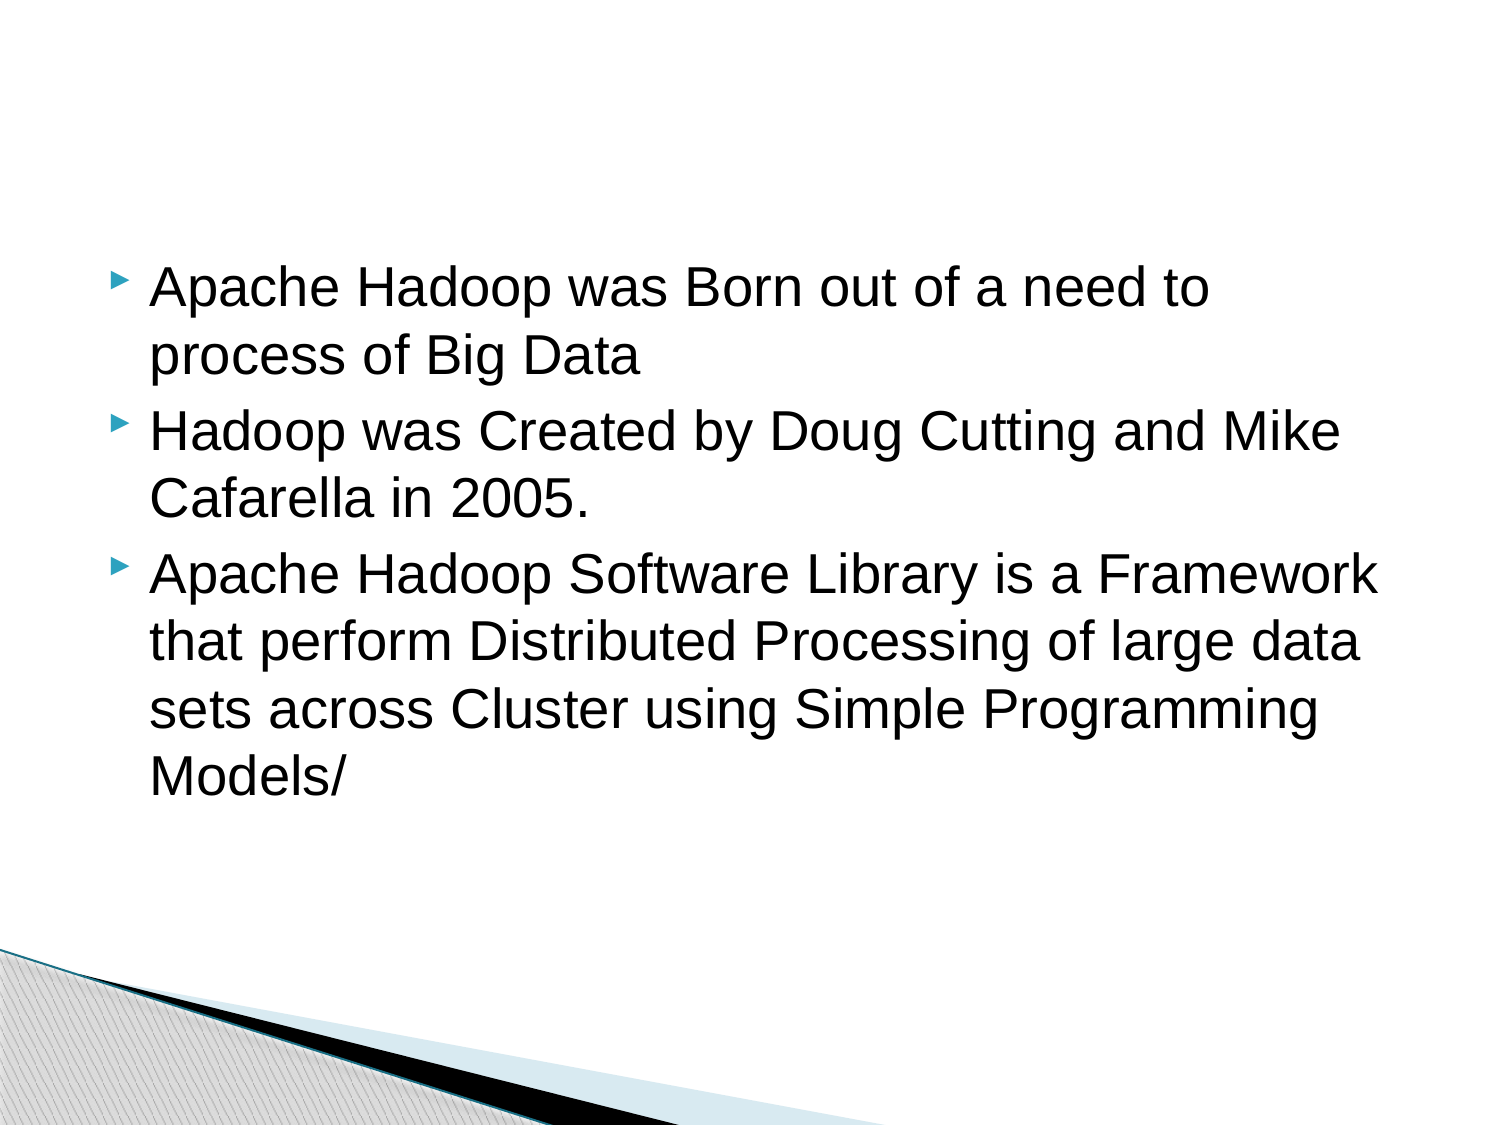

Apache Hadoop was Born out of a need to process of Big Data
Hadoop was Created by Doug Cutting and Mike Cafarella in 2005.
Apache Hadoop Software Library is a Framework that perform Distributed Processing of large data sets across Cluster using Simple Programming Models/